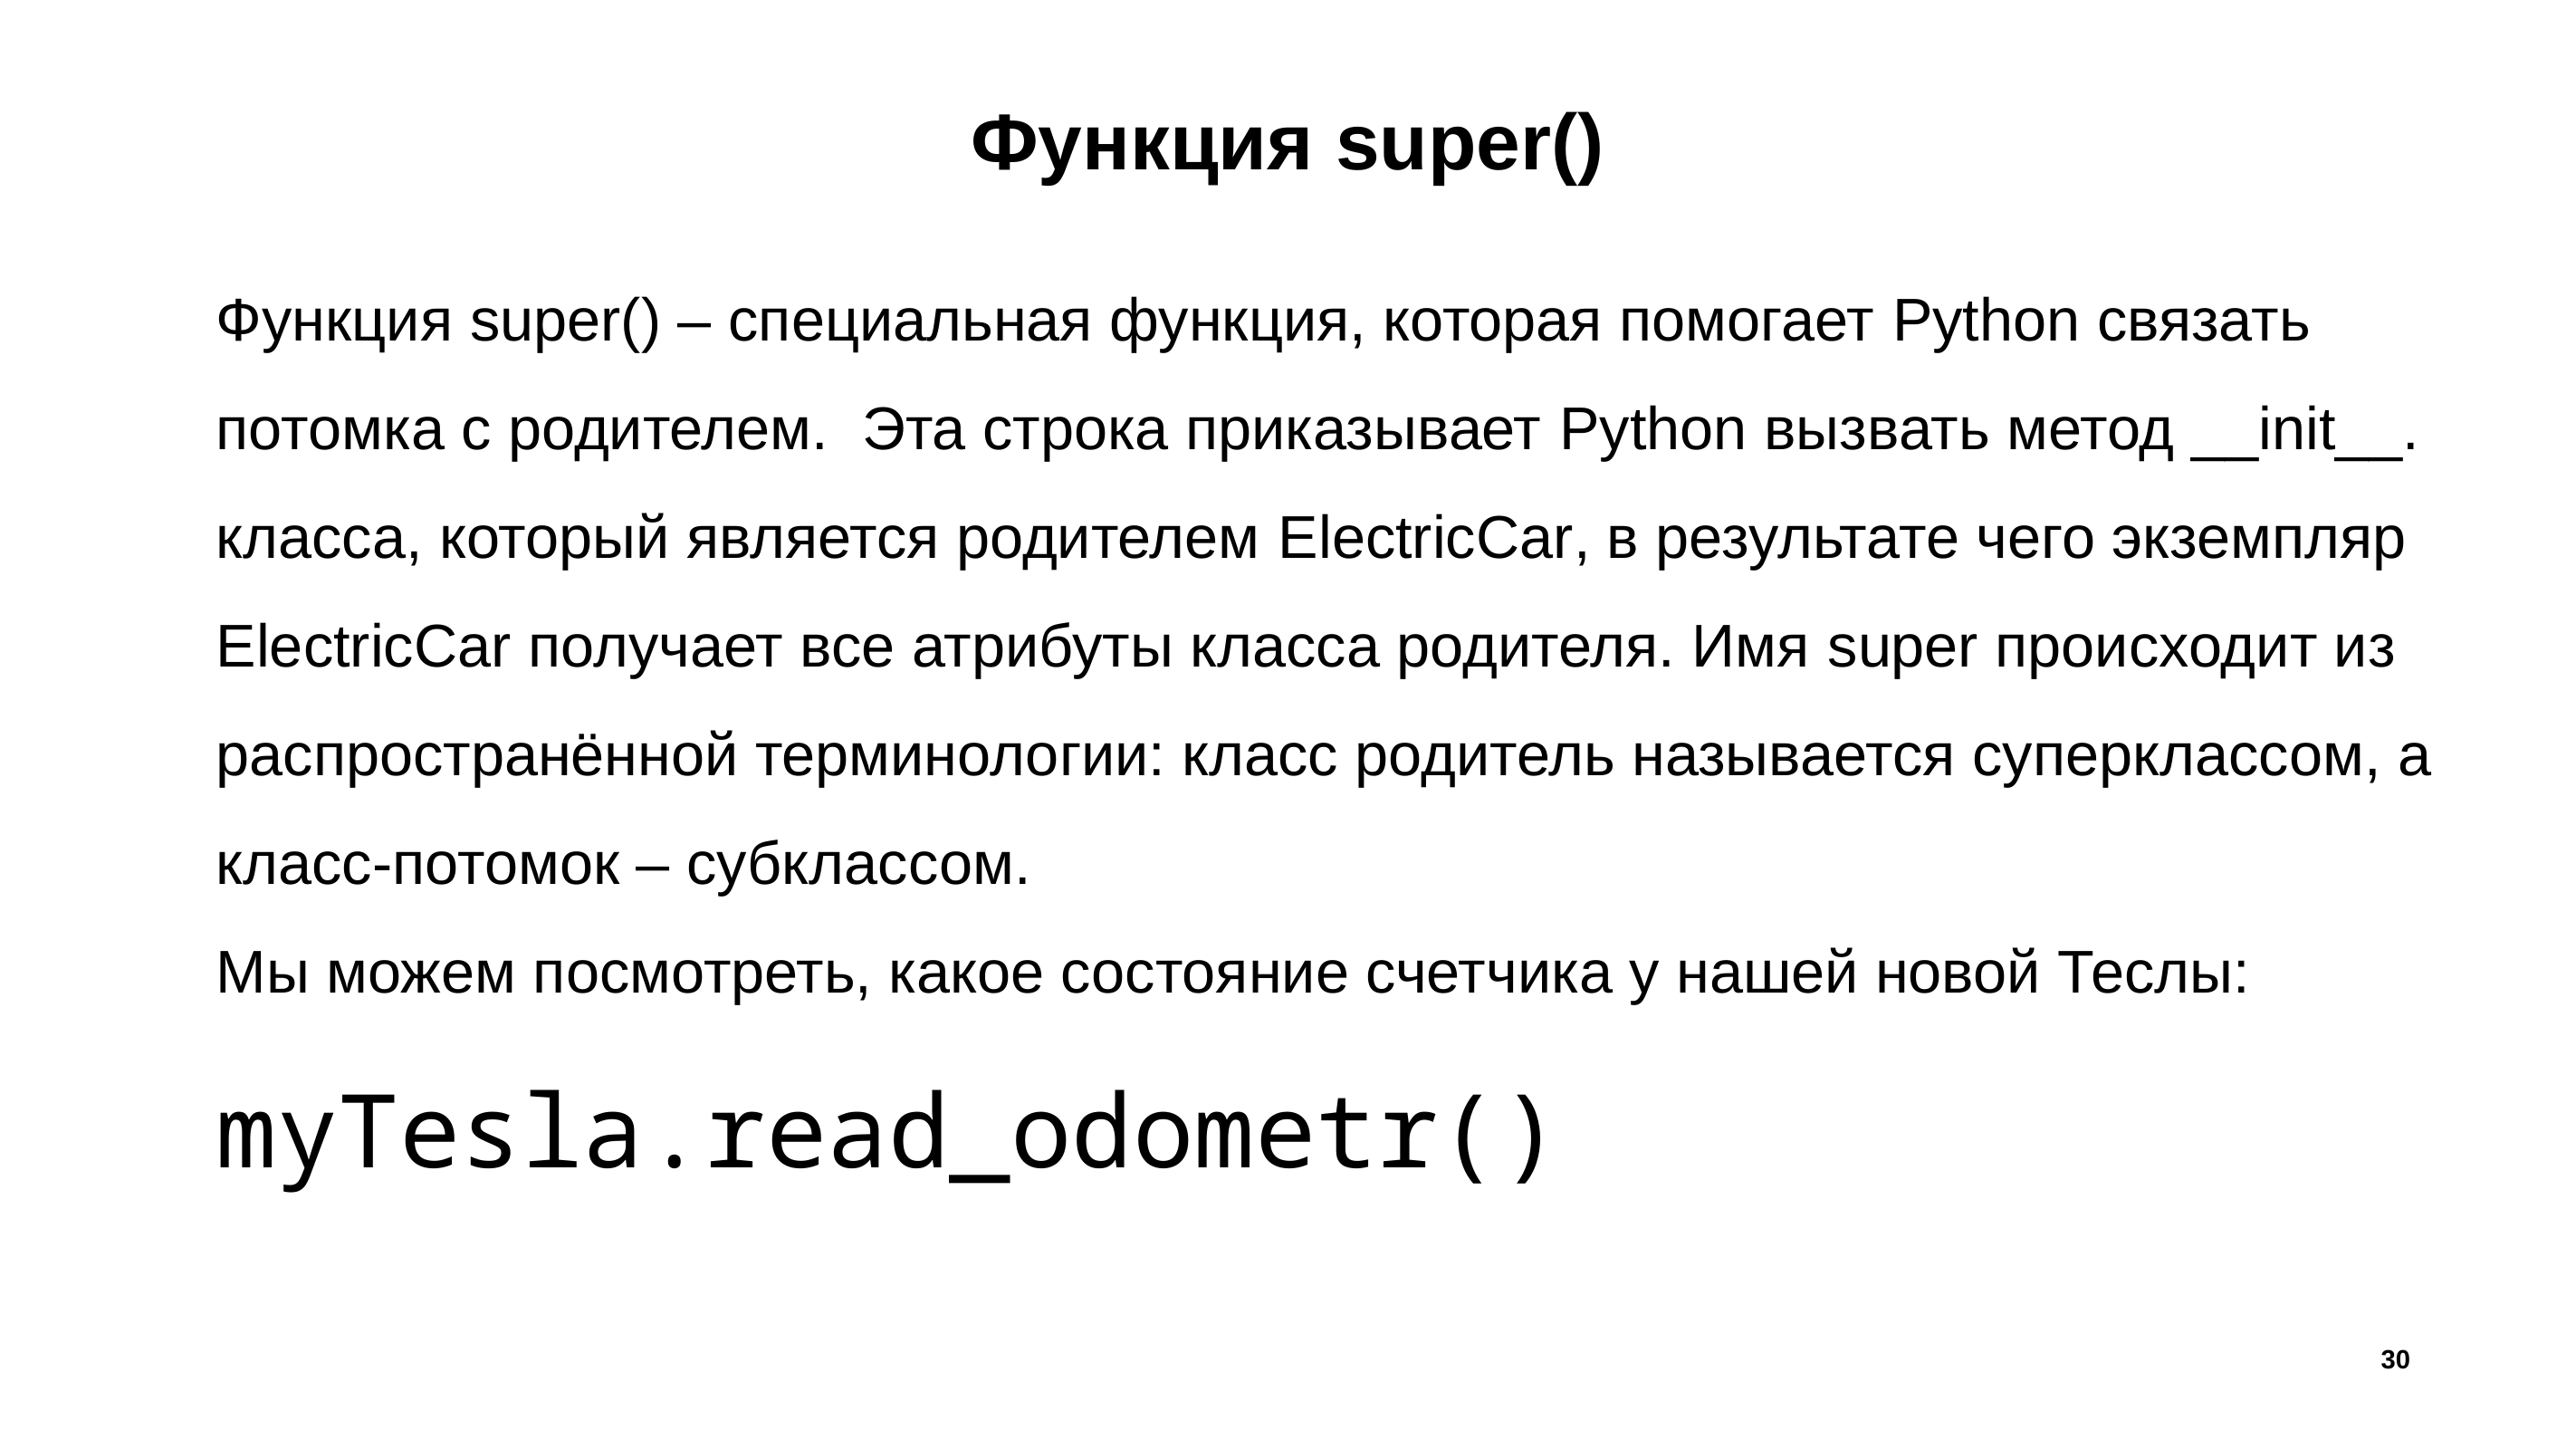

# Функция super()
Функция super() – специальная функция, которая помогает Python связать потомка с родителем.  Эта строка приказывает Python вызвать метод __init__. класса, который является родителем ElectricCar, в результате чего экземпляр ElectricCar получает все атрибуты класса родителя. Имя super происходит из распространённой терминологии: класс родитель называется суперклассом, а класс-потомок – субклассом.
Мы можем посмотреть, какое состояние счетчика у нашей новой Теслы:
myTesla.read_odometr()
30